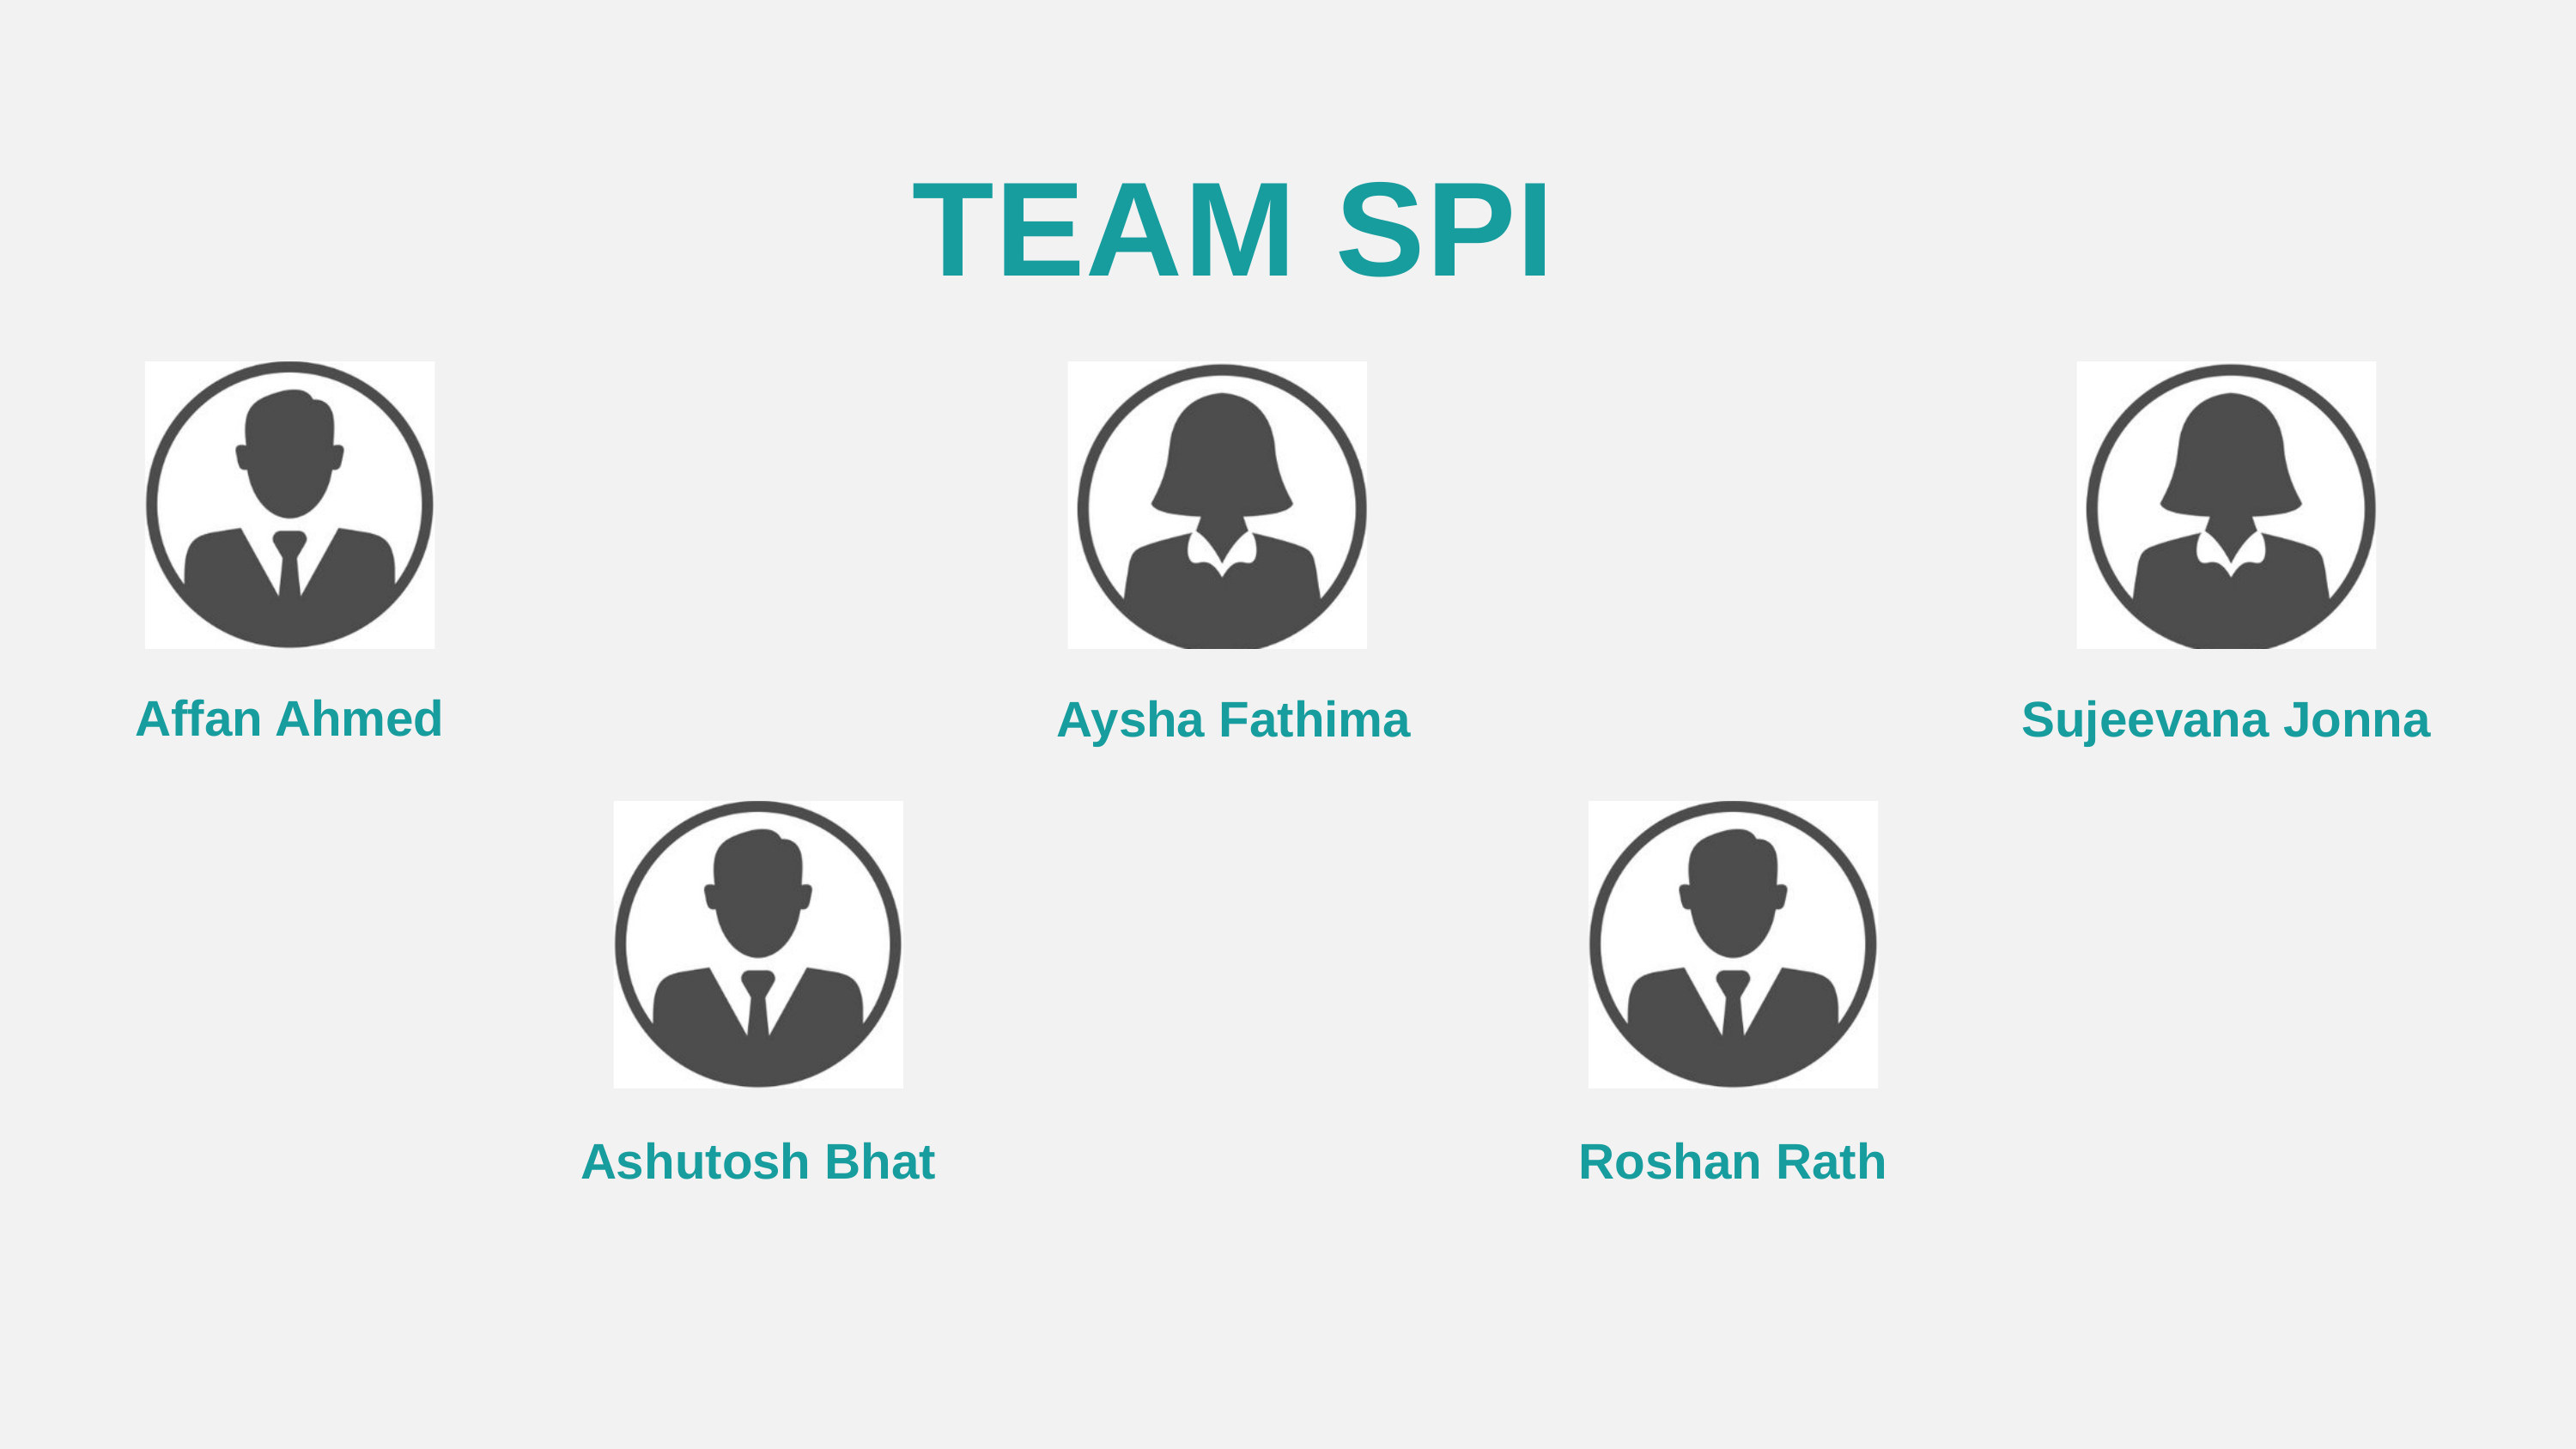

TEAM SPI

Affan Ahmed
Aysha Fathima
Sujeevana Jonna

Ashutosh Bhat
Roshan Rath